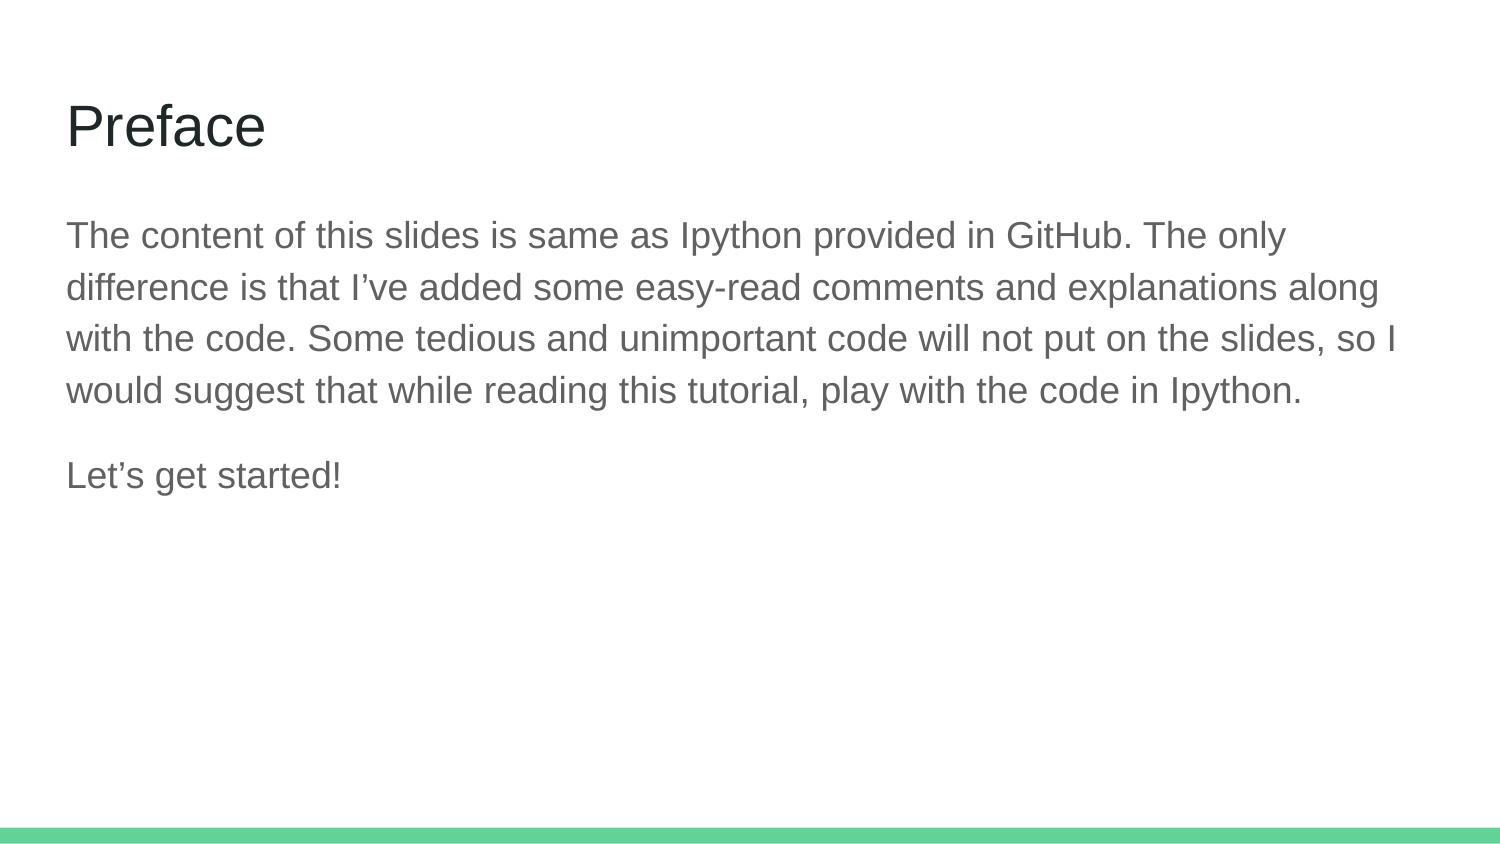

# Preface
The content of this slides is same as Ipython provided in GitHub. The only difference is that I’ve added some easy-read comments and explanations along with the code. Some tedious and unimportant code will not put on the slides, so I would suggest that while reading this tutorial, play with the code in Ipython.
Let’s get started!